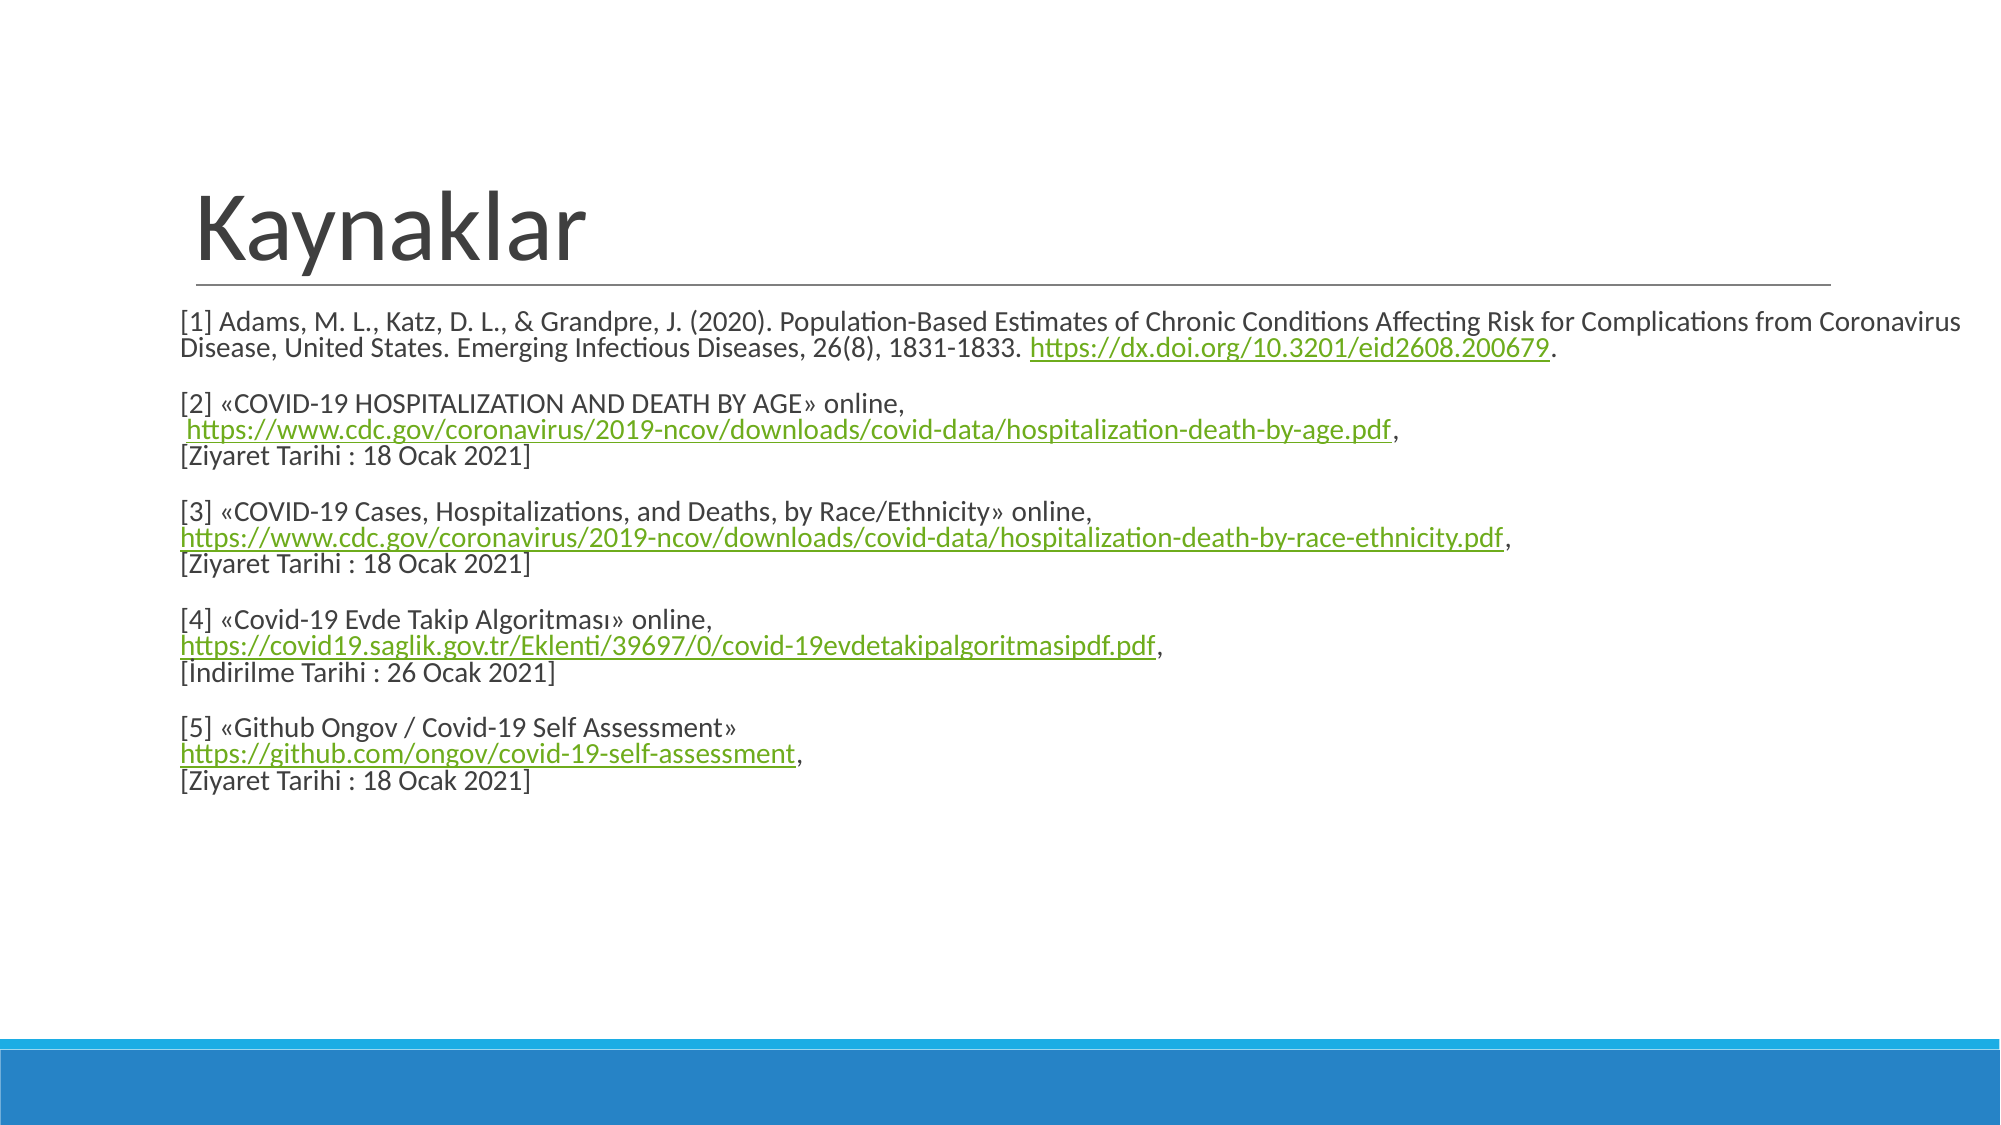

# Kaynaklar
[1] Adams, M. L., Katz, D. L., & Grandpre, J. (2020). Population-Based Estimates of Chronic Conditions Affecting Risk for Complications from Coronavirus Disease, United States. Emerging Infectious Diseases, 26(8), 1831-1833. https://dx.doi.org/10.3201/eid2608.200679.
[2] «COVID-19 HOSPITALIZATION AND DEATH BY AGE» online,
 https://www.cdc.gov/coronavirus/2019-ncov/downloads/covid-data/hospitalization-death-by-age.pdf,
[Ziyaret Tarihi : 18 Ocak 2021]
[3] «COVID-19 Cases, Hospitalizations, and Deaths, by Race/Ethnicity» online,
https://www.cdc.gov/coronavirus/2019-ncov/downloads/covid-data/hospitalization-death-by-race-ethnicity.pdf,
[Ziyaret Tarihi : 18 Ocak 2021]
[4] «Covid-19 Evde Takip Algoritması» online,
https://covid19.saglik.gov.tr/Eklenti/39697/0/covid-19evdetakipalgoritmasipdf.pdf,
[İndirilme Tarihi : 26 Ocak 2021]
[5] «Github Ongov / Covid-19 Self Assessment»
https://github.com/ongov/covid-19-self-assessment,
[Ziyaret Tarihi : 18 Ocak 2021]